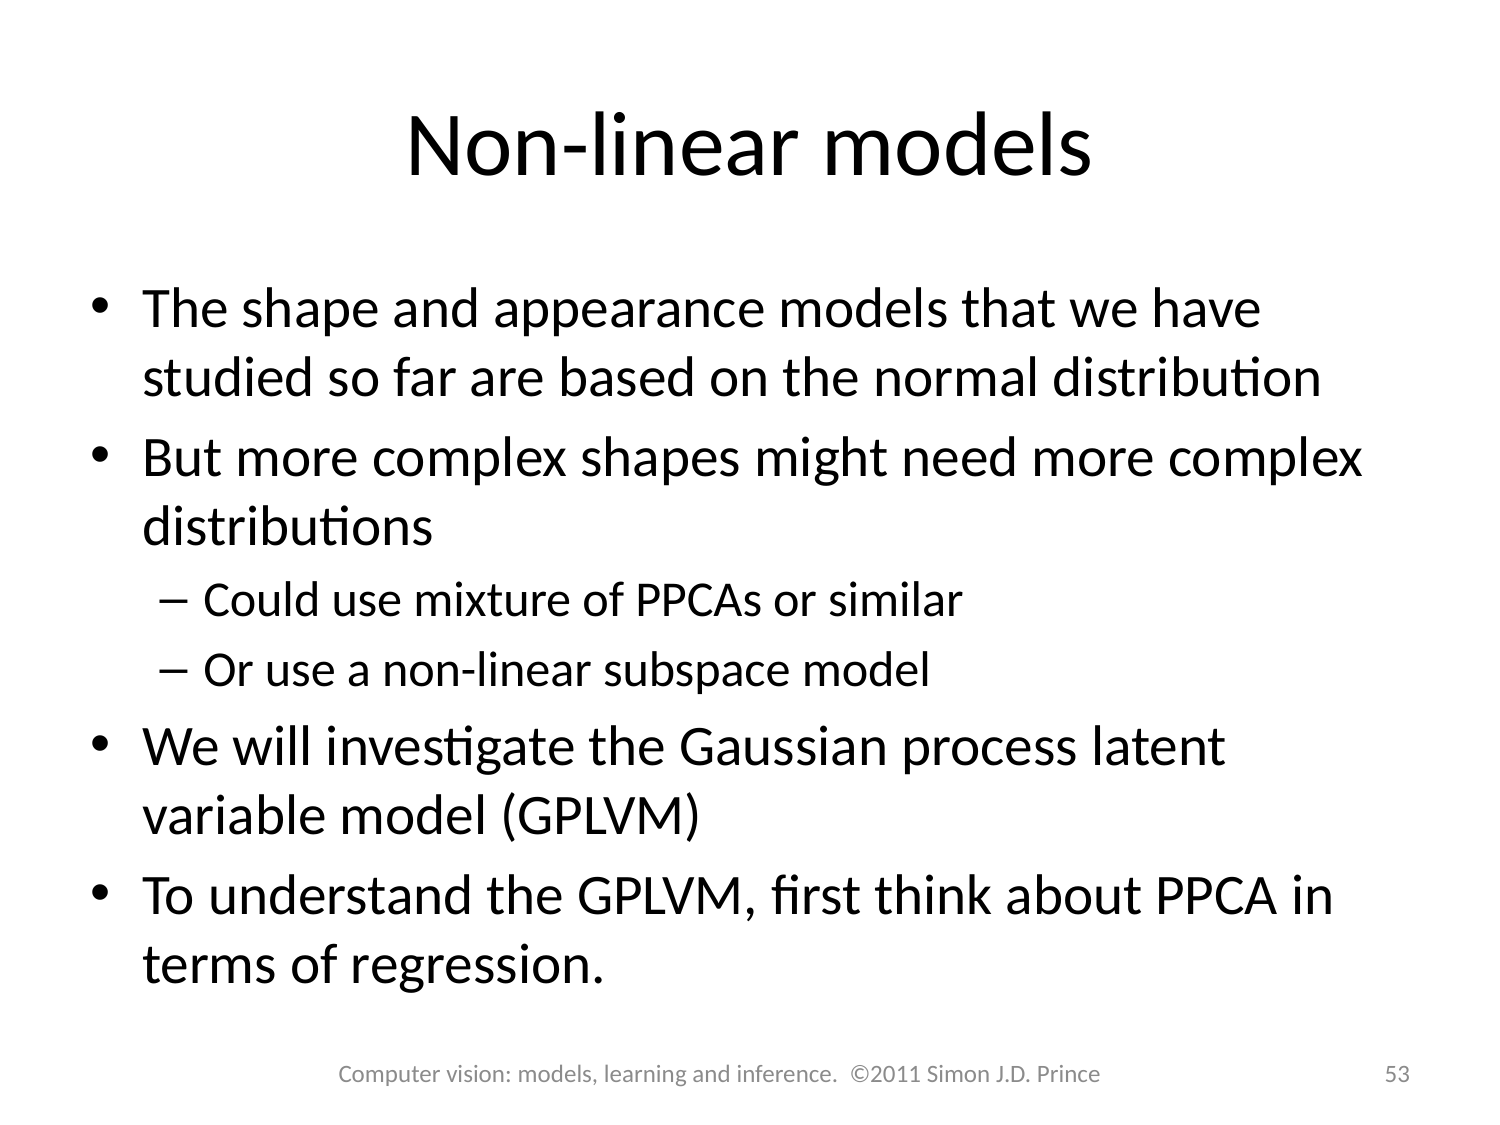

# Non-linear models
The shape and appearance models that we have studied so far are based on the normal distribution
But more complex shapes might need more complex distributions
Could use mixture of PPCAs or similar
Or use a non-linear subspace model
We will investigate the Gaussian process latent variable model (GPLVM)
To understand the GPLVM, first think about PPCA in terms of regression.
Computer vision: models, learning and inference.  ©2011 Simon J.D. Prince
53